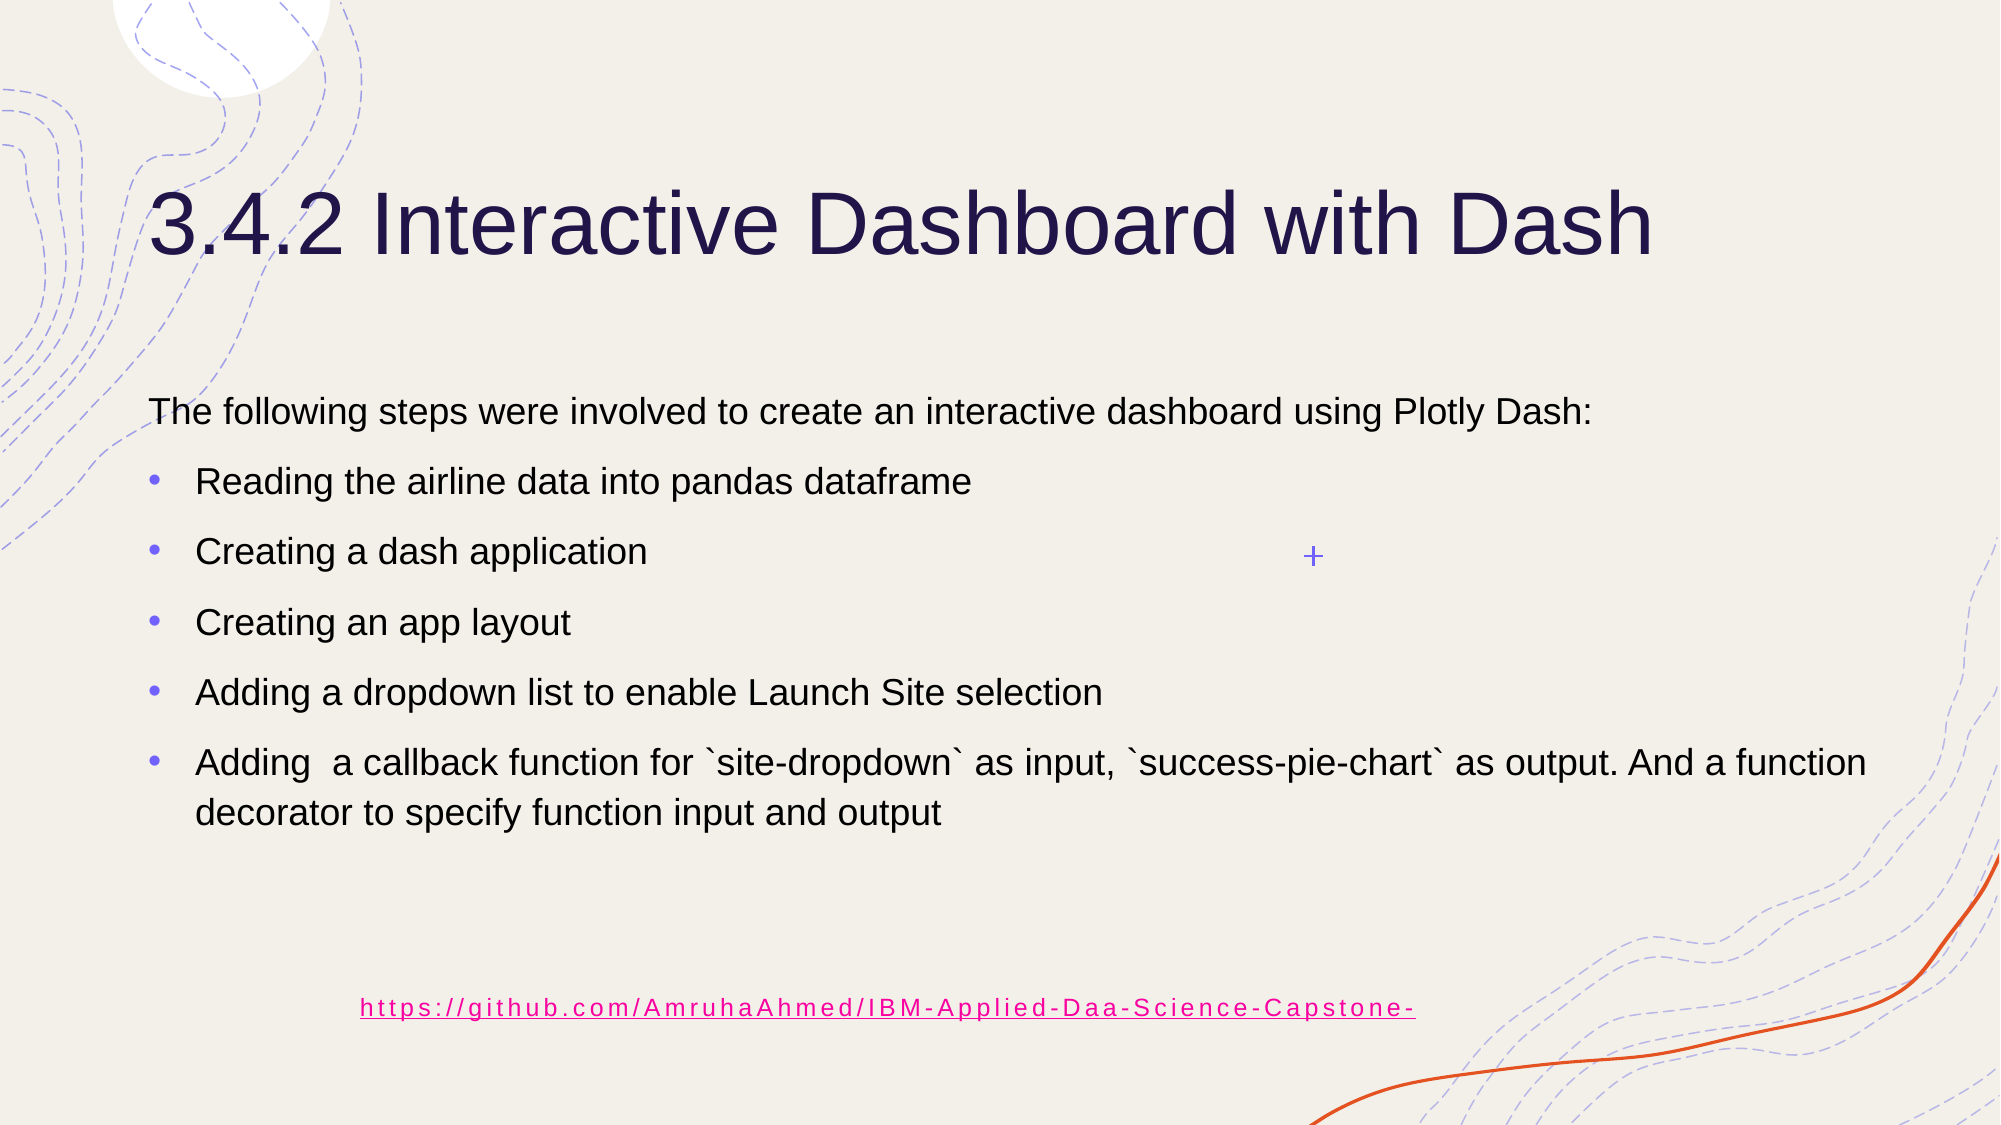

# 3.4.2 Interactive Dashboard with Dash
The following steps were involved to create an interactive dashboard using Plotly Dash:
Reading the airline data into pandas dataframe
Creating a dash application
Creating an app layout
Adding a dropdown list to enable Launch Site selection
Adding  a callback function for `site-dropdown` as input, `success-pie-chart` as output. And a function decorator to specify function input and output

https://github.com/AmruhaAhmed/IBM-Applied-Daa-Science-Capstone-